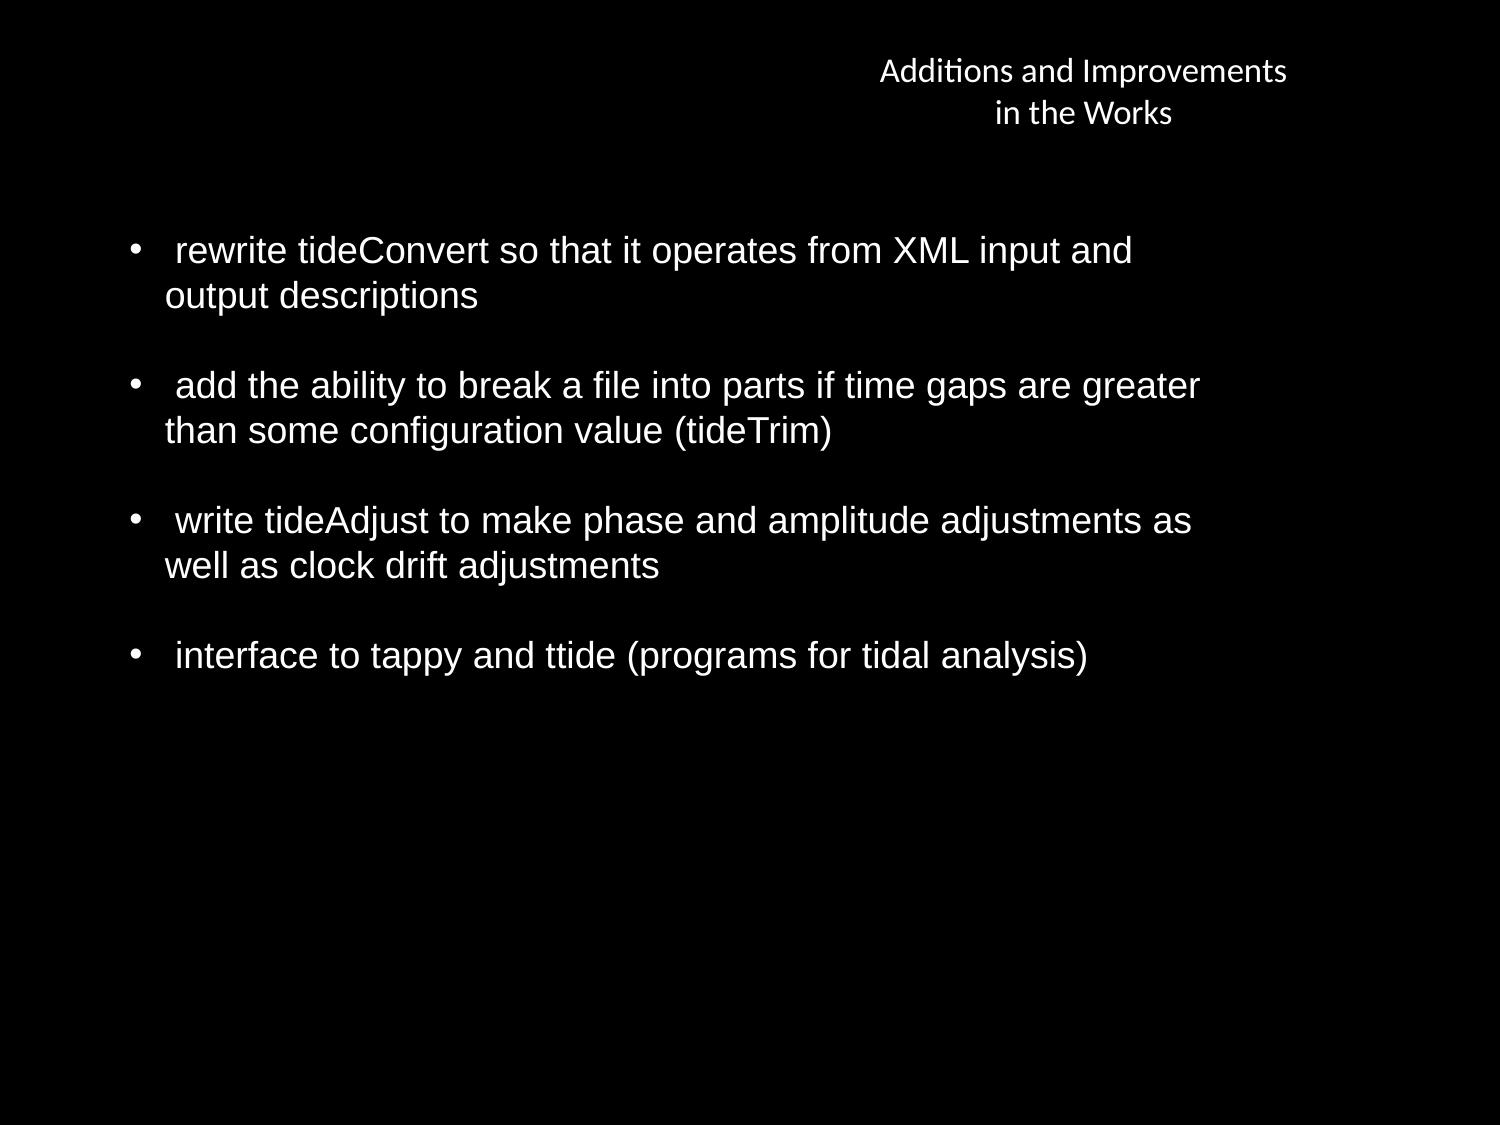

# Additions and Improvements in the Works
 rewrite tideConvert so that it operates from XML input and output descriptions

 add the ability to break a file into parts if time gaps are greater than some configuration value (tideTrim)

 write tideAdjust to make phase and amplitude adjustments as well as clock drift adjustments

 interface to tappy and ttide (programs for tidal analysis)